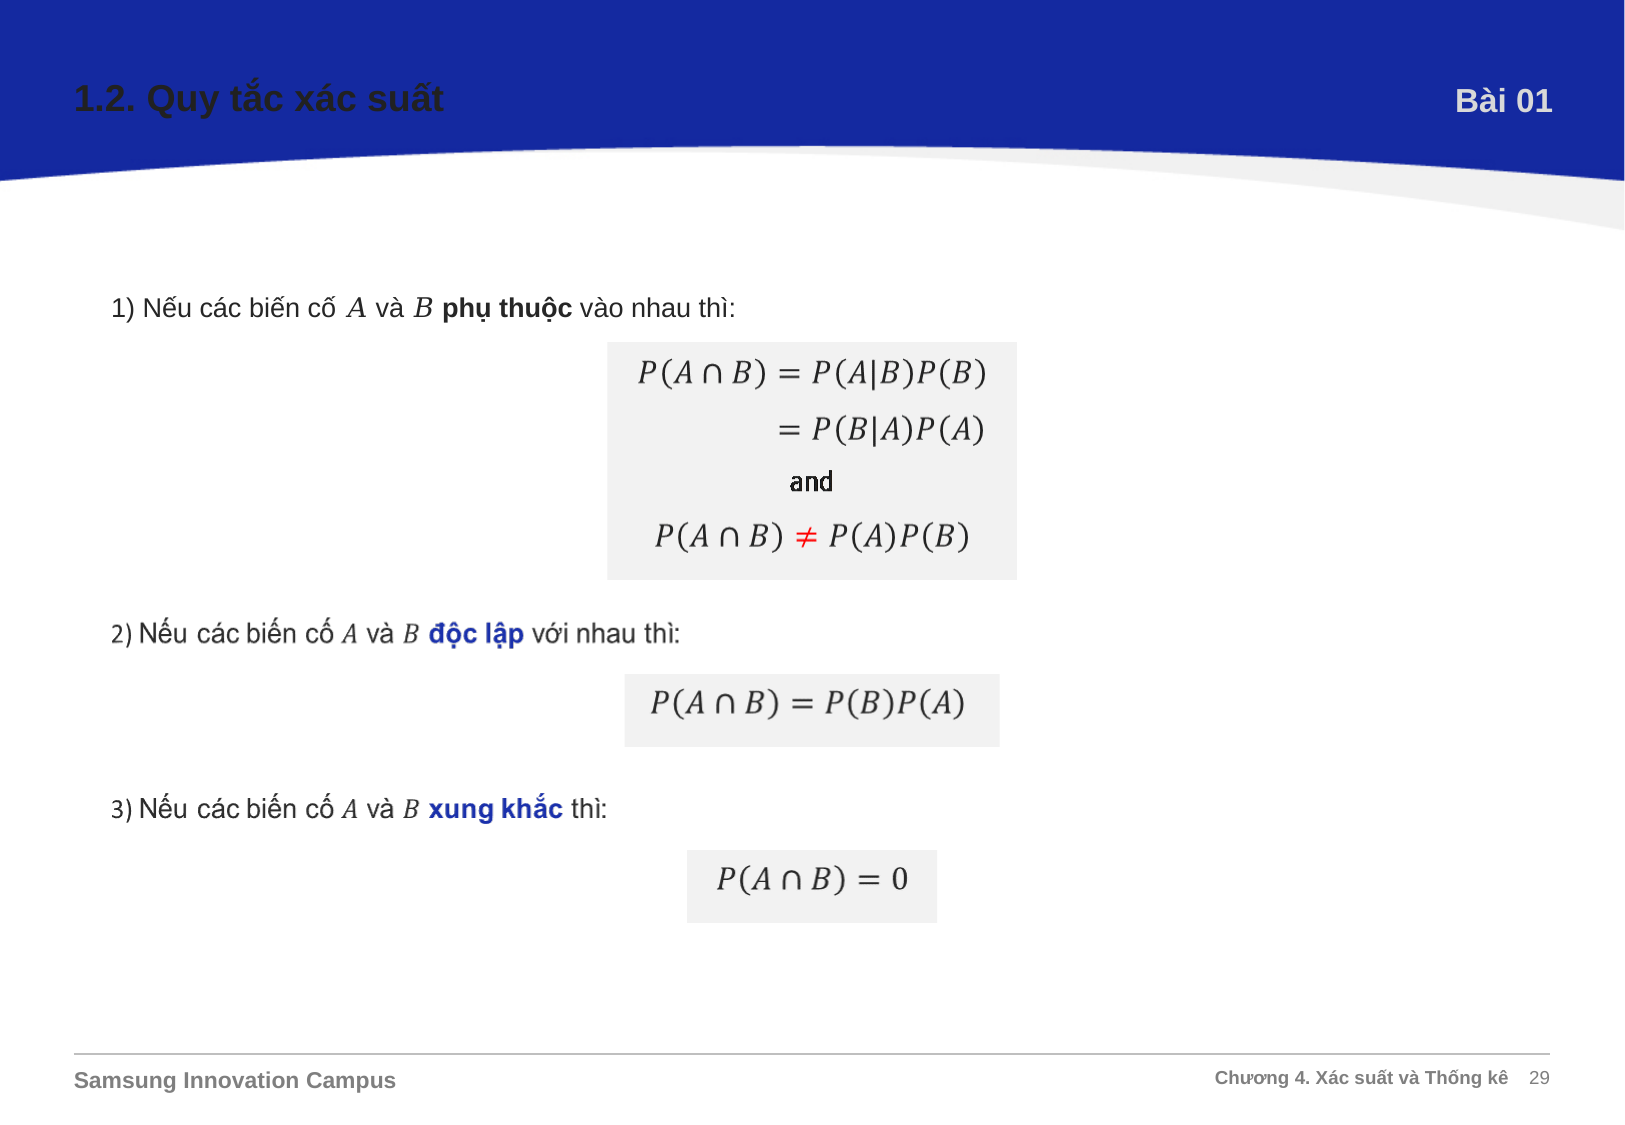

1.2. Quy tắc xác suất
Bài 01
Đối với các biến cố đã cho 𝐴 và 𝐵, bạn có thể nghĩ đến các trường hợp sau.
1) Nếu các biến cố 𝐴 và 𝐵 phụ thuộc vào nhau thì: